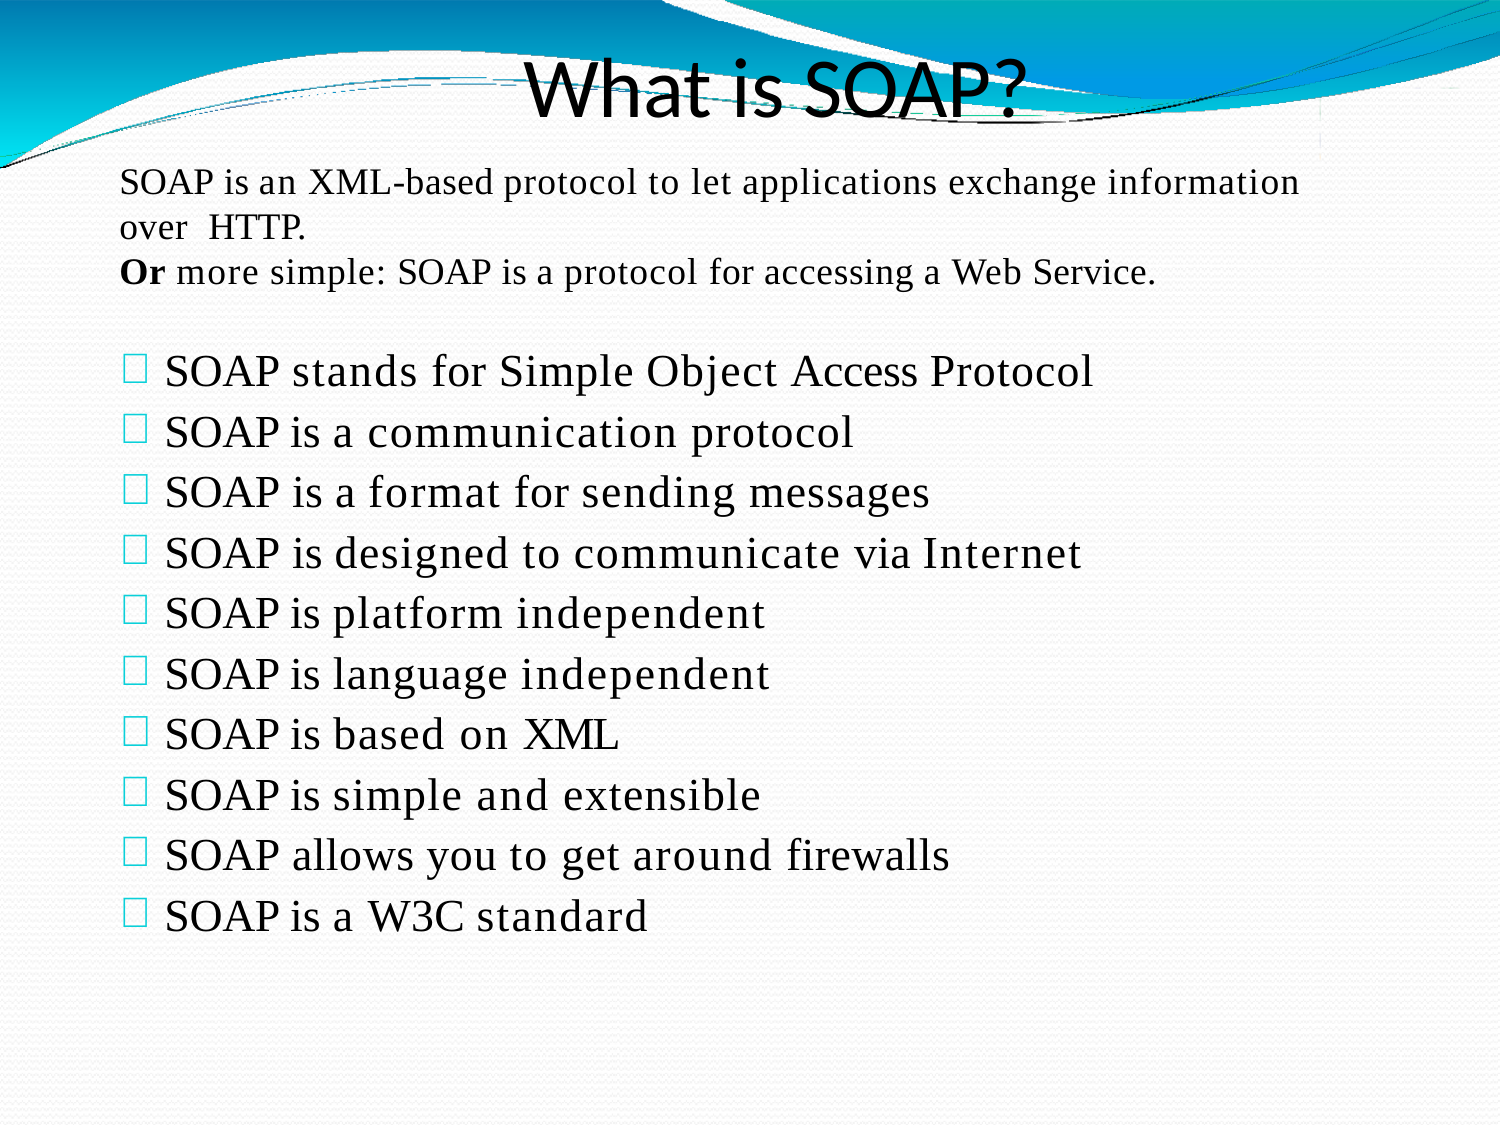

# What is SOAP?
SOAP is an XML-based protocol to let applications exchange information over  HTTP.
Or more simple: SOAP is a protocol for accessing a Web Service.

SOAP stands for Simple Object Access Protocol
SOAP is a communication protocol
SOAP is a format for sending messages
SOAP is designed to communicate via Internet
SOAP is platform independent
SOAP is language independent
SOAP is based on XML
SOAP is simple and extensible
SOAP allows you to get around firewalls
SOAP is a W3C standard